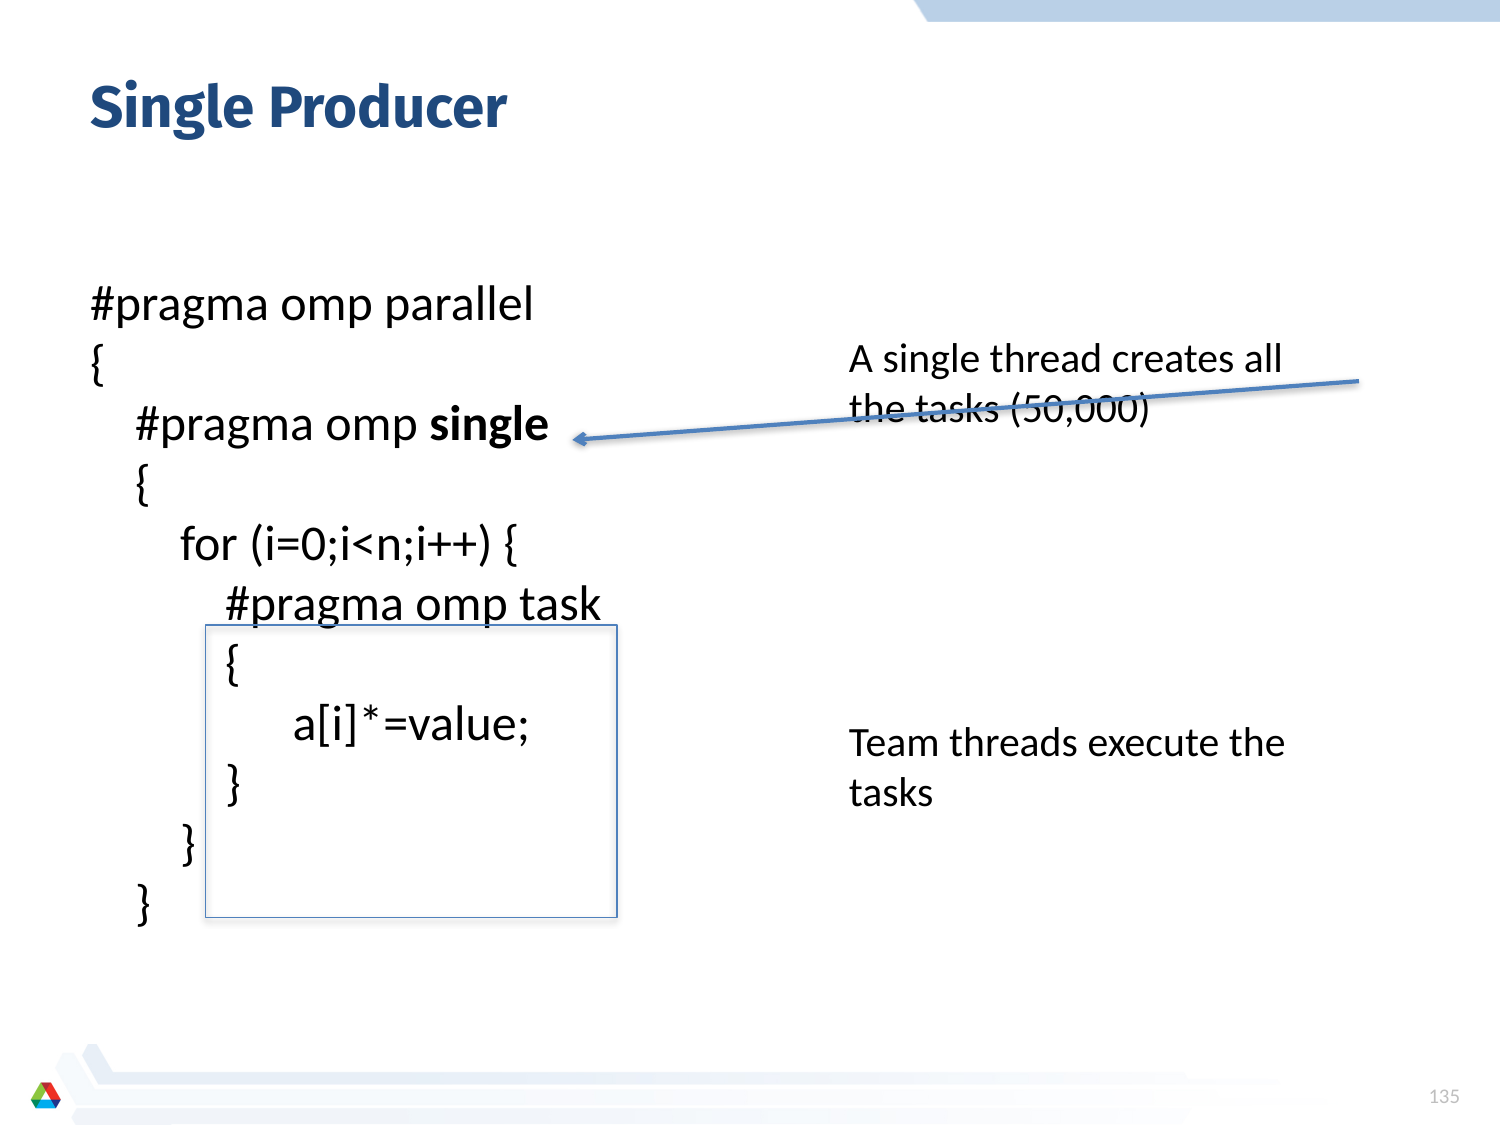

# Single Producer
#pragma omp parallel
{
    #pragma omp single
    {
        for (i=0;i<n;i++) {
            #pragma omp task
            {
                  a[i]*=value;
            }
        }
    }
A single thread creates all the tasks (50,000)

Team threads execute the tasks
135